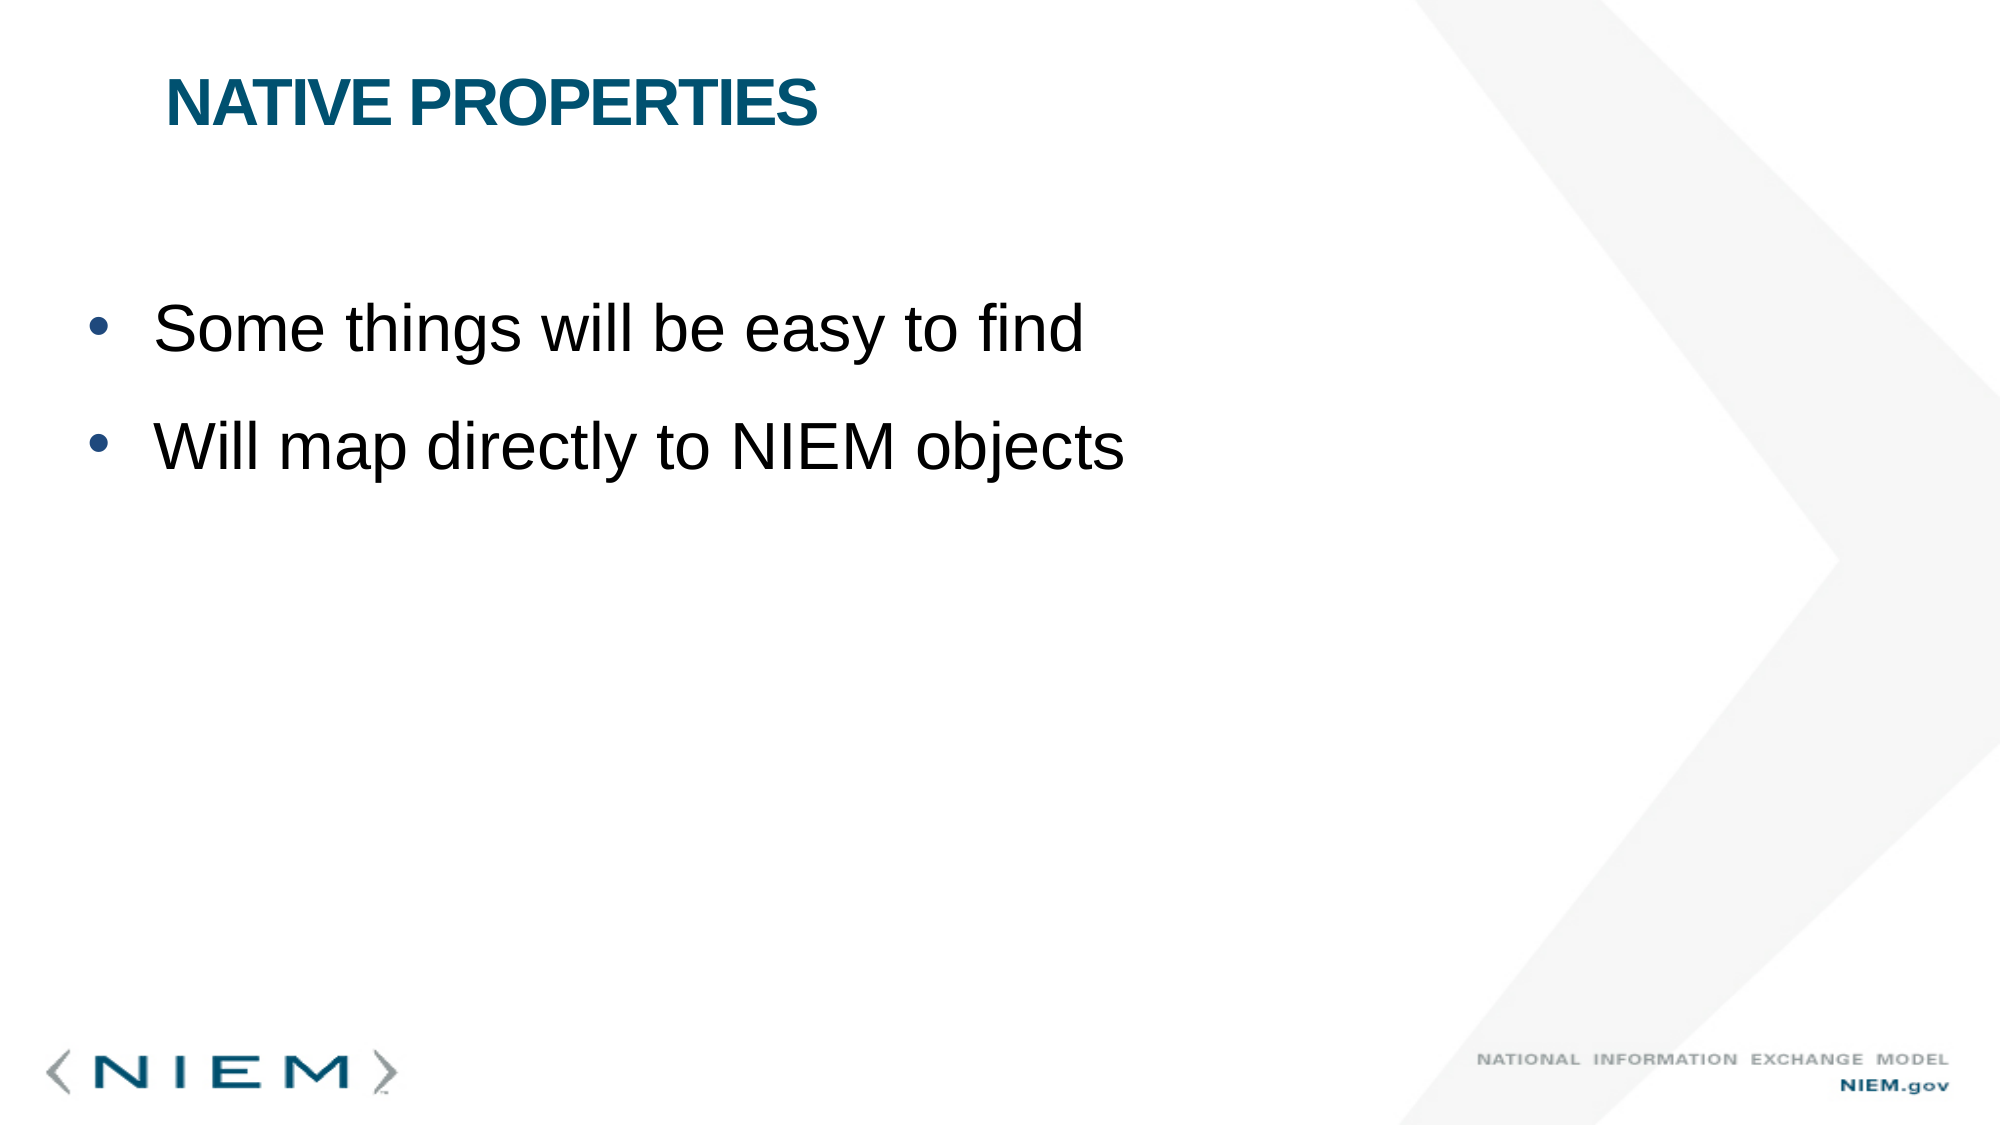

# Native Properties
Some things will be easy to find
Will map directly to NIEM objects